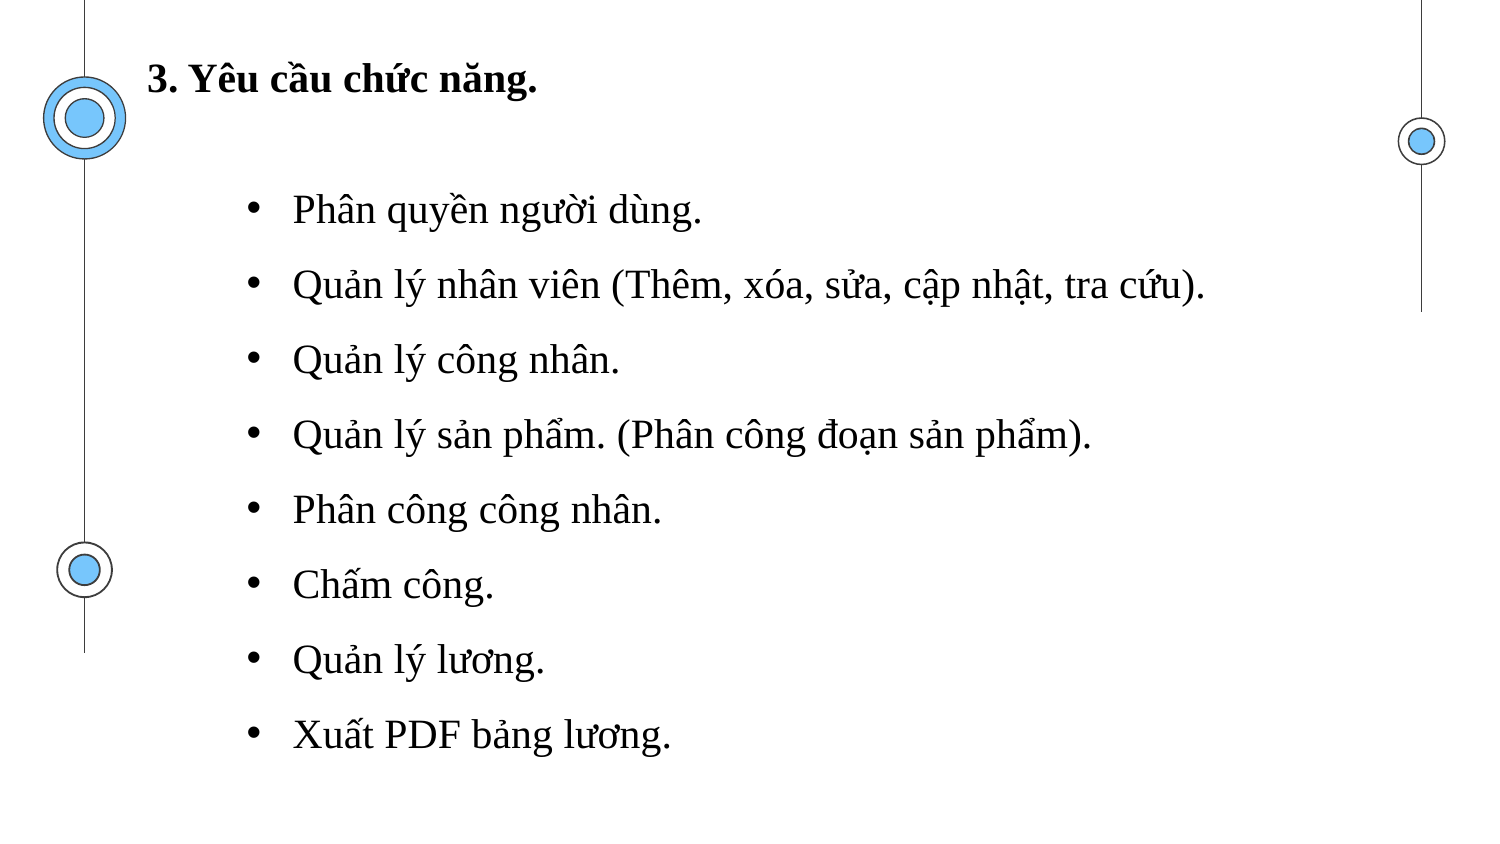

3. Yêu cầu chức năng.
 Phân quyền người dùng.
 Quản lý nhân viên (Thêm, xóa, sửa, cập nhật, tra cứu).
 Quản lý công nhân.
 Quản lý sản phẩm. (Phân công đoạn sản phẩm).
 Phân công công nhân.
 Chấm công.
 Quản lý lương.
 Xuất PDF bảng lương.